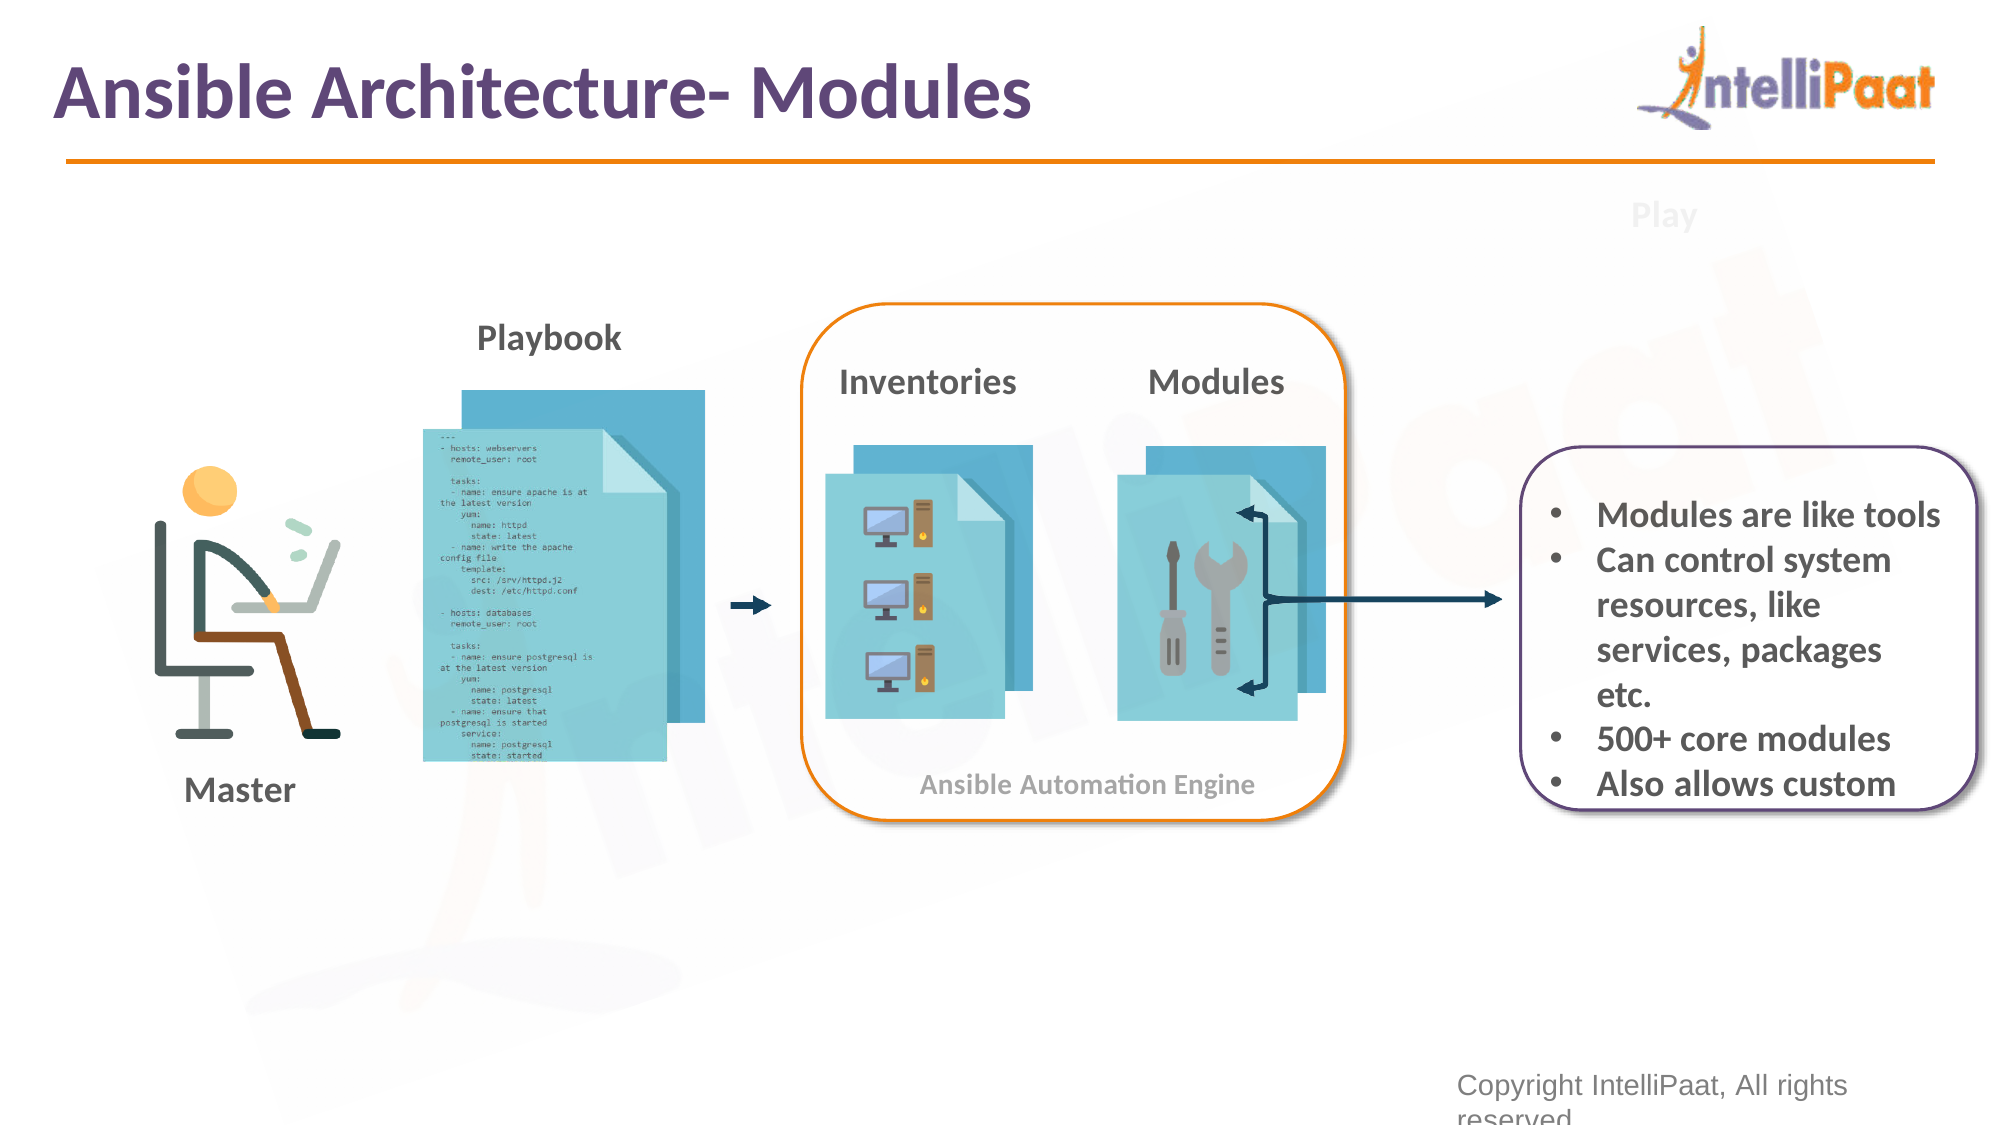

# Ansible Architecture- Modules
Play

Playbook
Inventories
Modules

Modules are like tools
Can control system  resources, like  services, packages etc.
500+ core modules
Also allows custom

Master
Ansible Automation Engine
Copyright IntelliPaat, All rights reserved